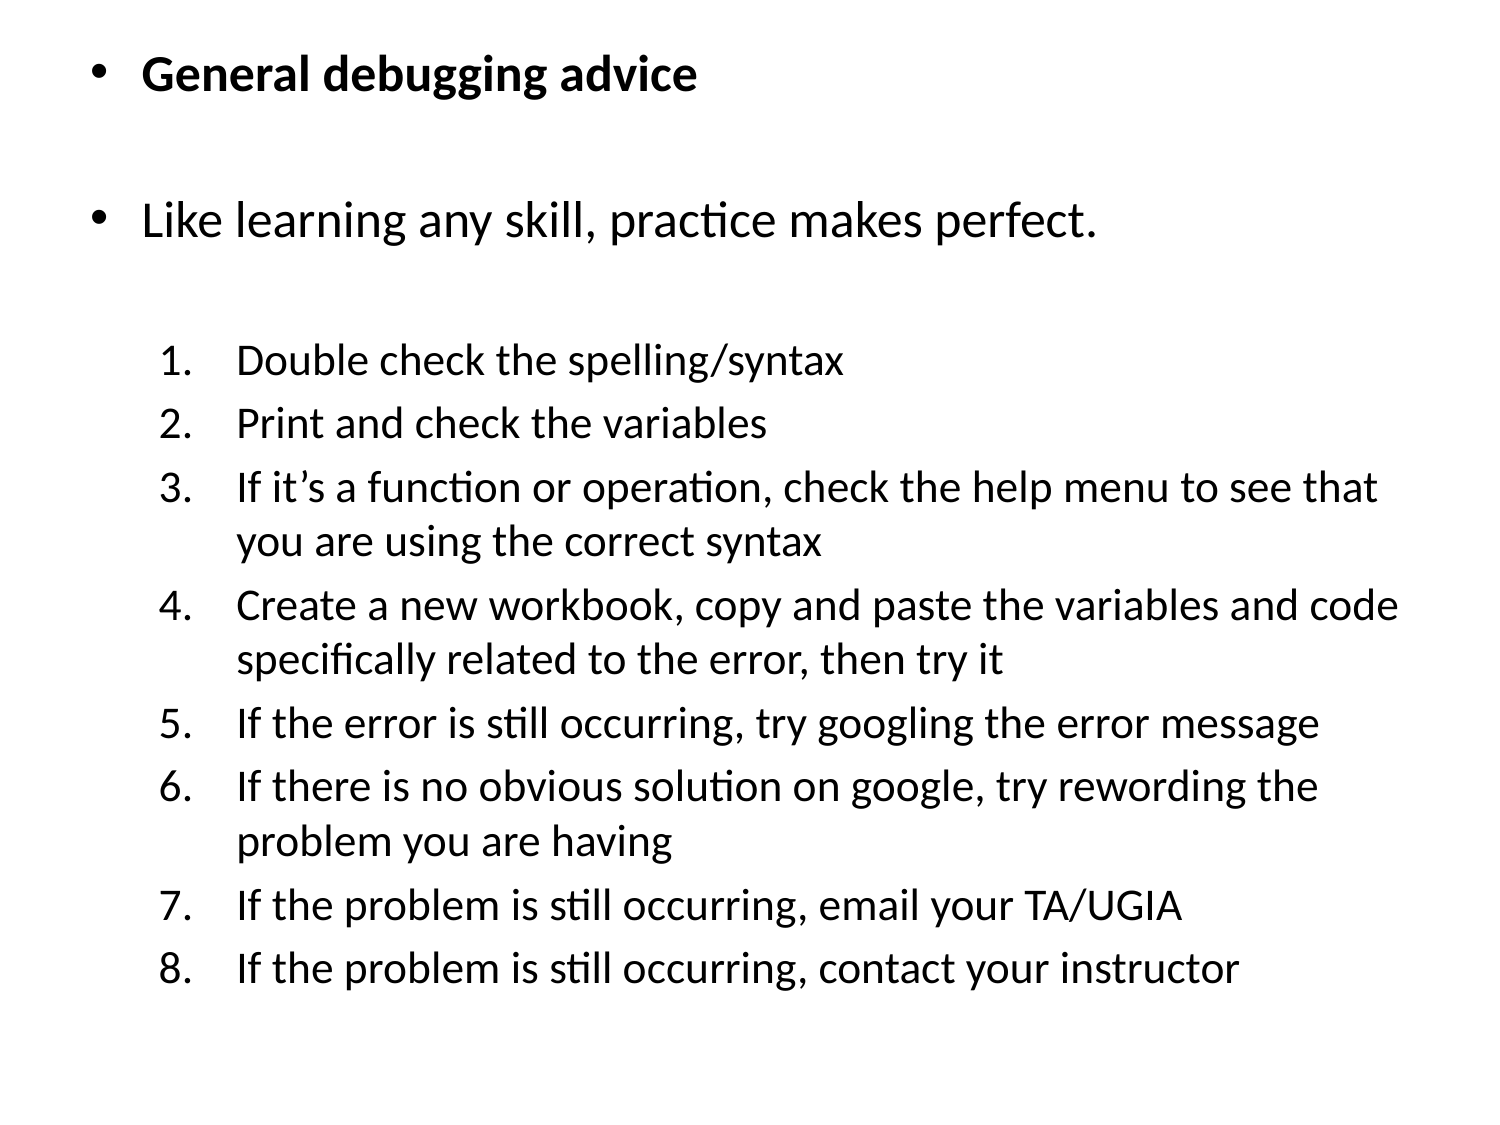

General debugging advice

Like learning any skill, practice makes perfect.

Double check the spelling/syntax
Print and check the variables
If it’s a function or operation, check the help menu to see that you are using the correct syntax
Create a new workbook, copy and paste the variables and code specifically related to the error, then try it
If the error is still occurring, try googling the error message
If there is no obvious solution on google, try rewording the problem you are having
If the problem is still occurring, email your TA/UGIA
If the problem is still occurring, contact your instructor